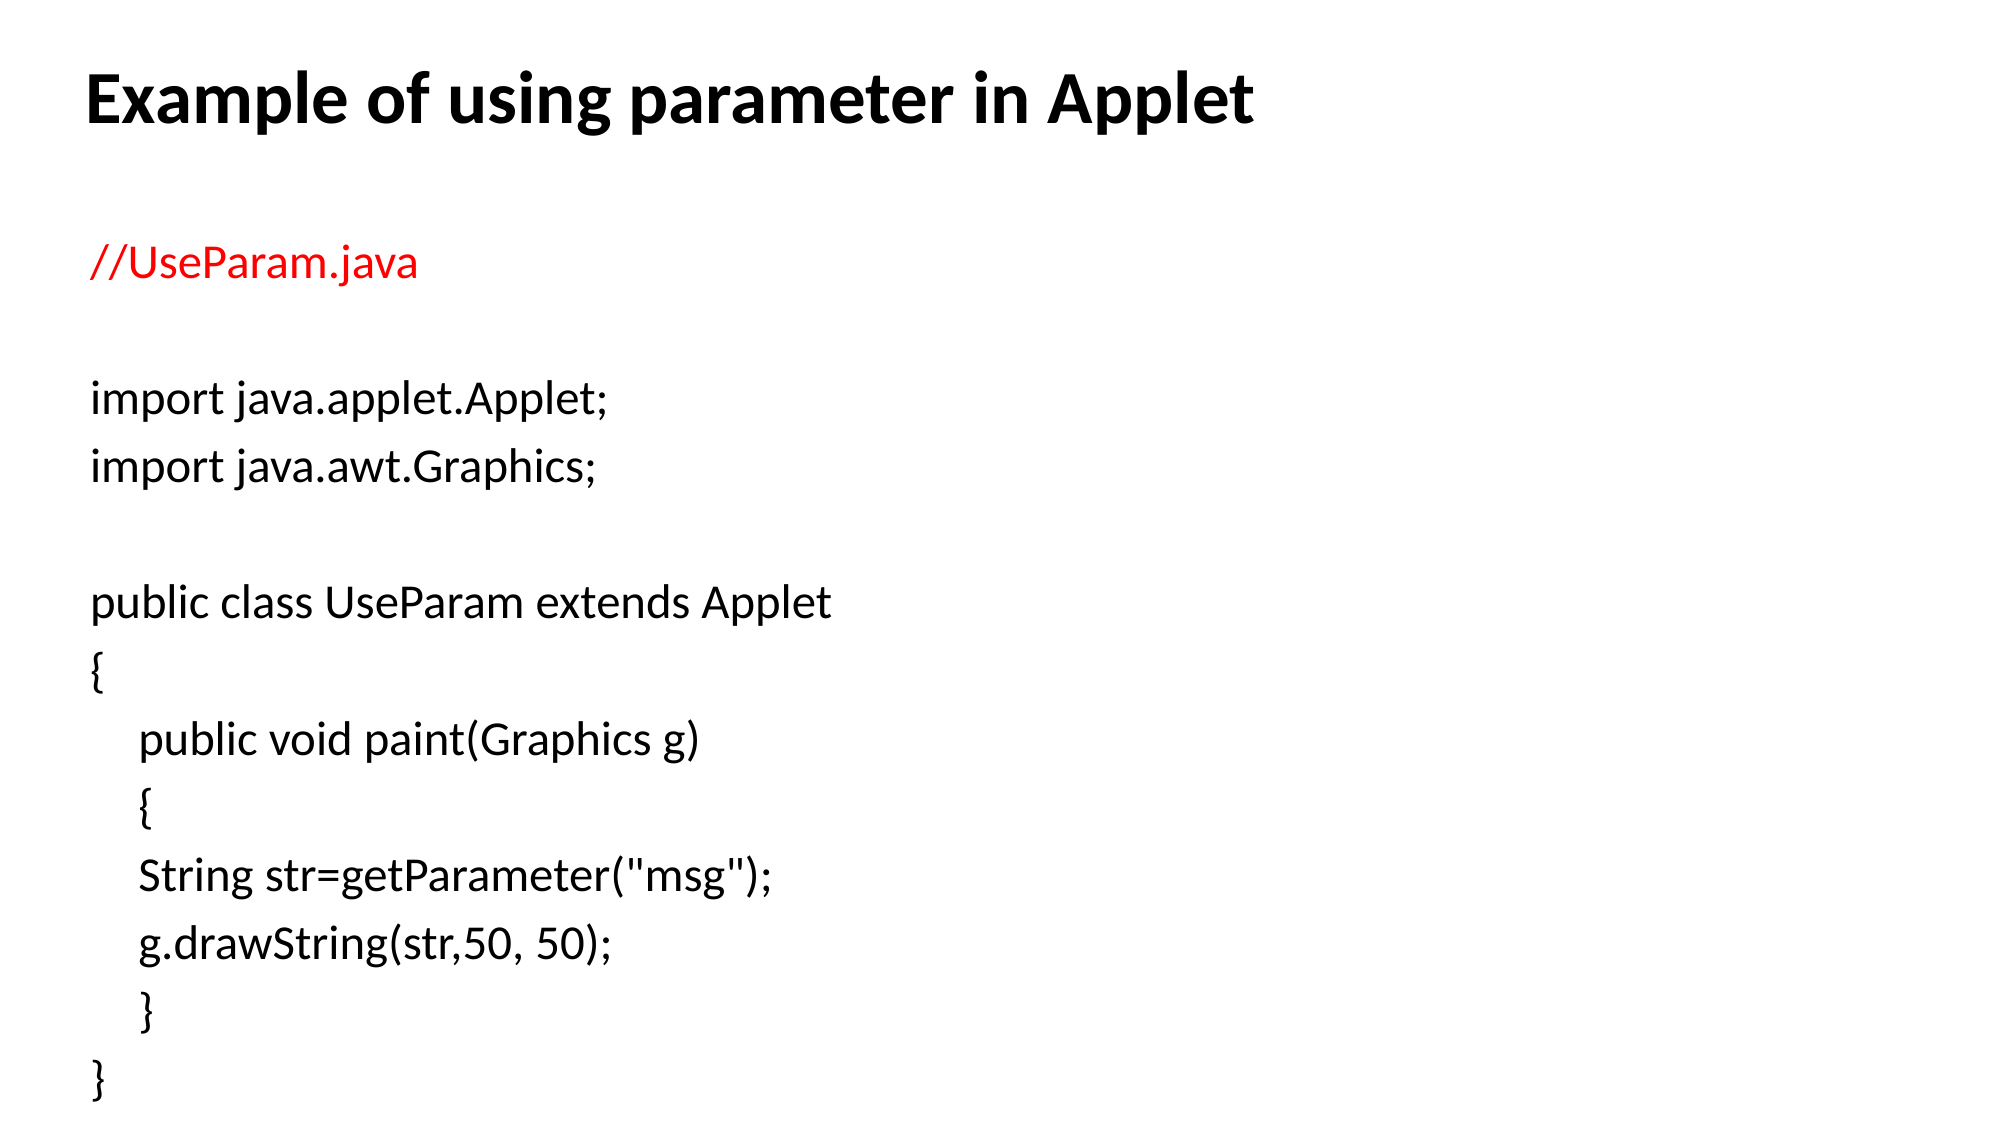

# Example of using parameter in Applet
//UseParam.java

import java.applet.Applet;
import java.awt.Graphics;

public class UseParam extends Applet
{
 	public void paint(Graphics g)
	{
		String str=getParameter("msg");
		g.drawString(str,50, 50);
	}
}